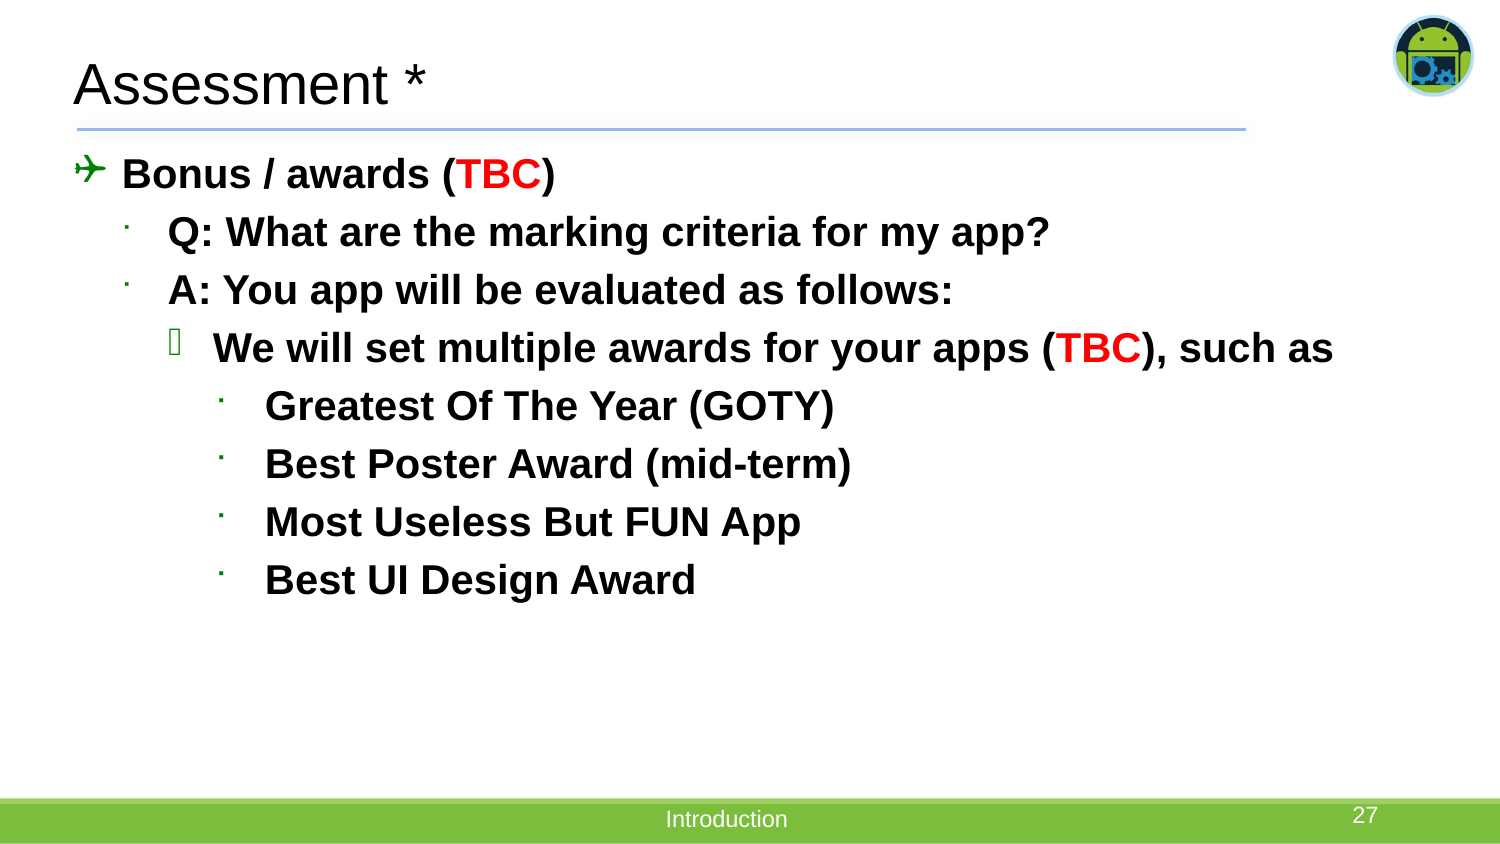

# Assessment *
Bonus / awards (TBC)
Q: What are the marking criteria for my app?
A: You app will be evaluated as follows:
We will set multiple awards for your apps (TBC), such as
Greatest Of The Year (GOTY)
Best Poster Award (mid-term)
Most Useless But FUN App
Best UI Design Award

27
Introduction